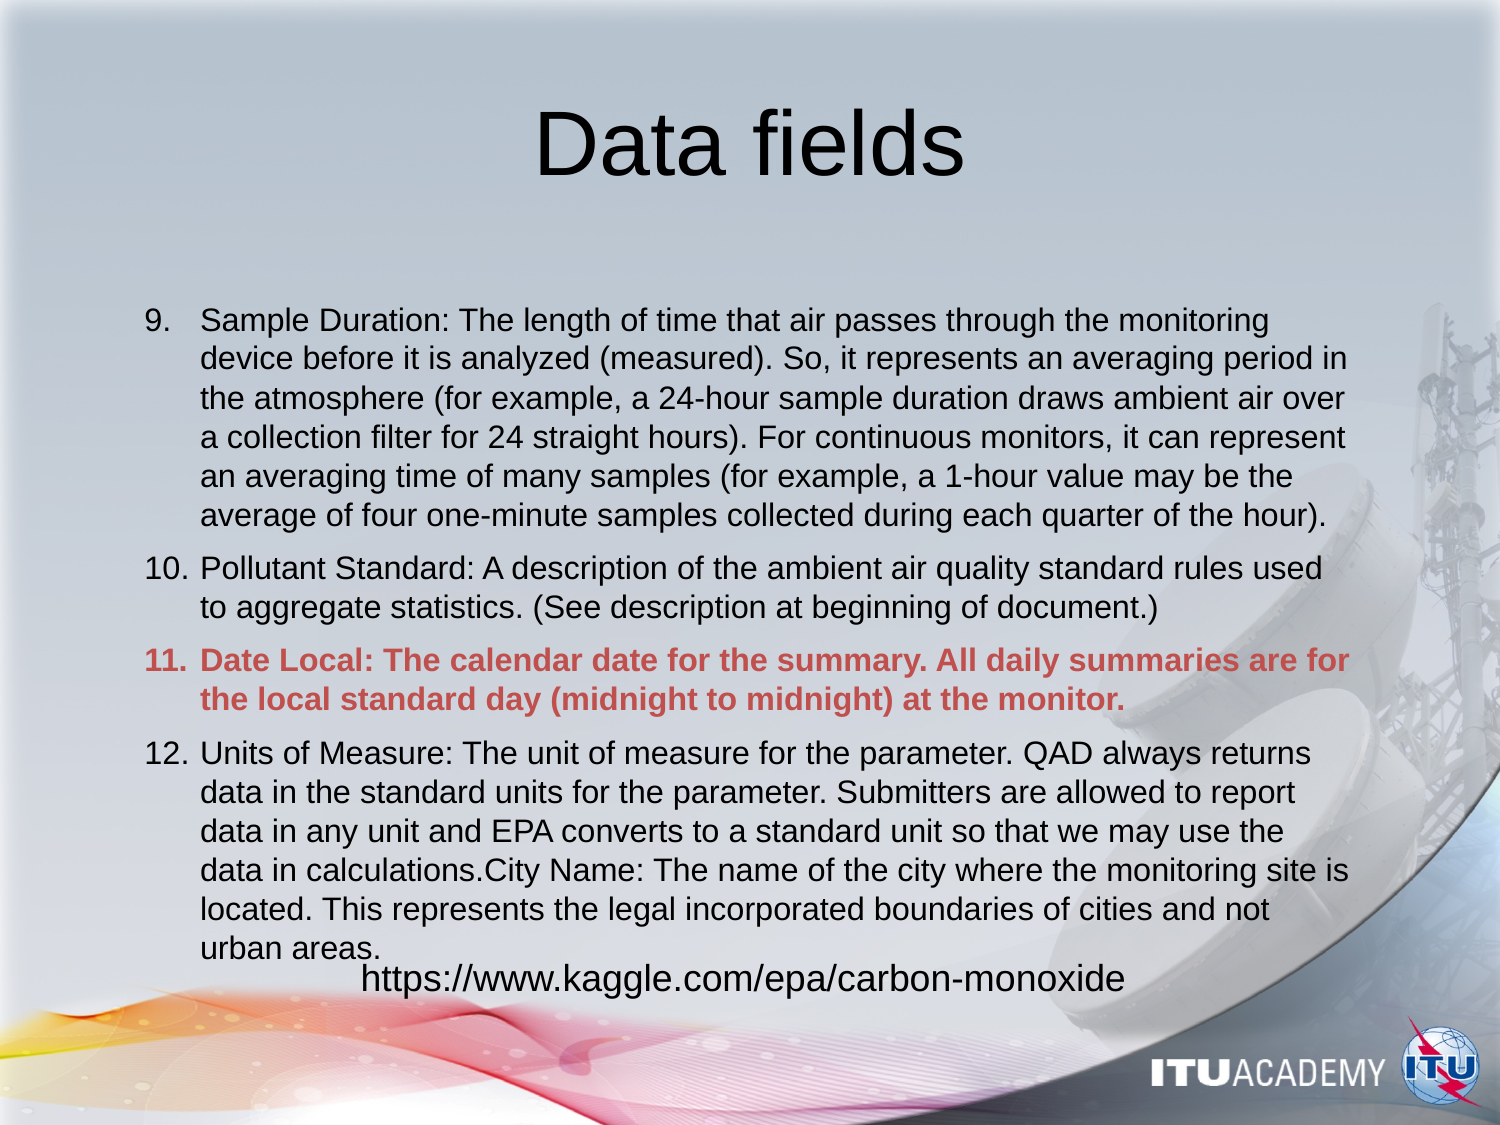

# Data fields
Sample Duration: The length of time that air passes through the monitoring device before it is analyzed (measured). So, it represents an averaging period in the atmosphere (for example, a 24-hour sample duration draws ambient air over a collection filter for 24 straight hours). For continuous monitors, it can represent an averaging time of many samples (for example, a 1-hour value may be the average of four one-minute samples collected during each quarter of the hour).
Pollutant Standard: A description of the ambient air quality standard rules used to aggregate statistics. (See description at beginning of document.)
Date Local: The calendar date for the summary. All daily summaries are for the local standard day (midnight to midnight) at the monitor.
Units of Measure: The unit of measure for the parameter. QAD always returns data in the standard units for the parameter. Submitters are allowed to report data in any unit and EPA converts to a standard unit so that we may use the data in calculations.City Name: The name of the city where the monitoring site is located. This represents the legal incorporated boundaries of cities and not urban areas.
https://www.kaggle.com/epa/carbon-monoxide